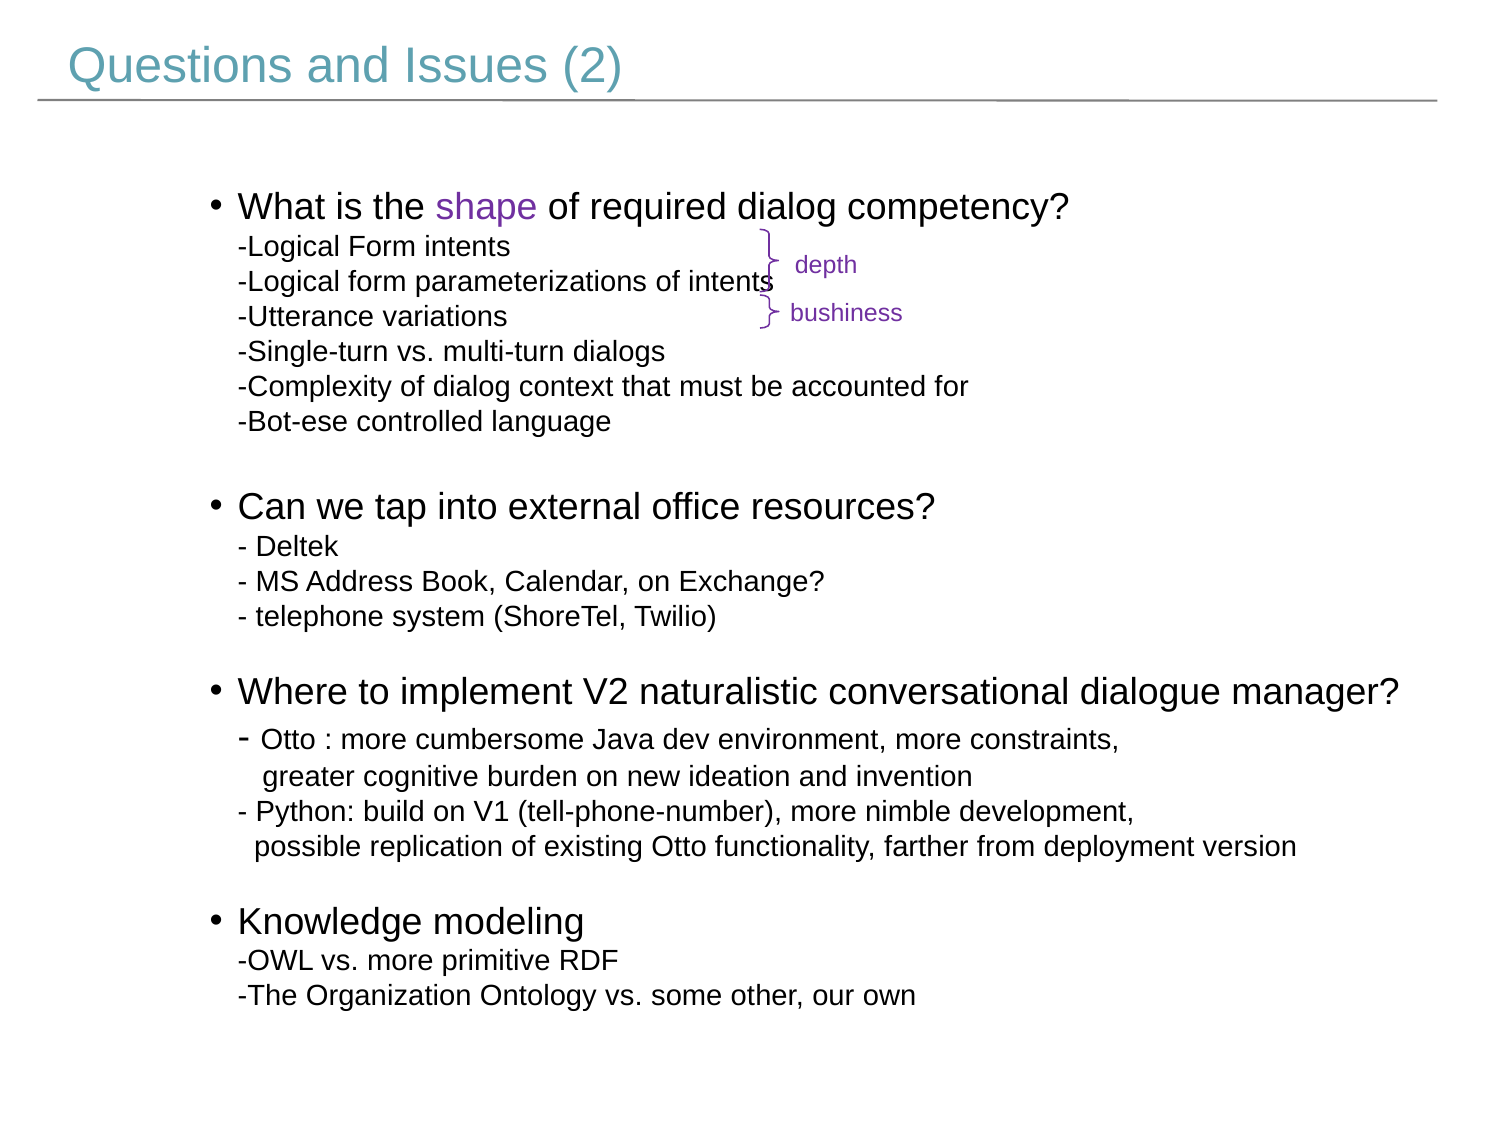

Questions and Issues (2)
What is the shape of required dialog competency?
-Logical Form intents
-Logical form parameterizations of intents
-Utterance variations
-Single-turn vs. multi-turn dialogs
-Complexity of dialog context that must be accounted for
-Bot-ese controlled language

Can we tap into external office resources?
- Deltek
- MS Address Book, Calendar, on Exchange?
- telephone system (ShoreTel, Twilio)

Where to implement V2 naturalistic conversational dialogue manager?
- Otto : more cumbersome Java dev environment, more constraints,
   greater cognitive burden on new ideation and invention
- Python: build on V1 (tell-phone-number), more nimble development,
  possible replication of existing Otto functionality, farther from deployment version

Knowledge modeling
-OWL vs. more primitive RDF
-The Organization Ontology vs. some other, our own

depth
bushiness